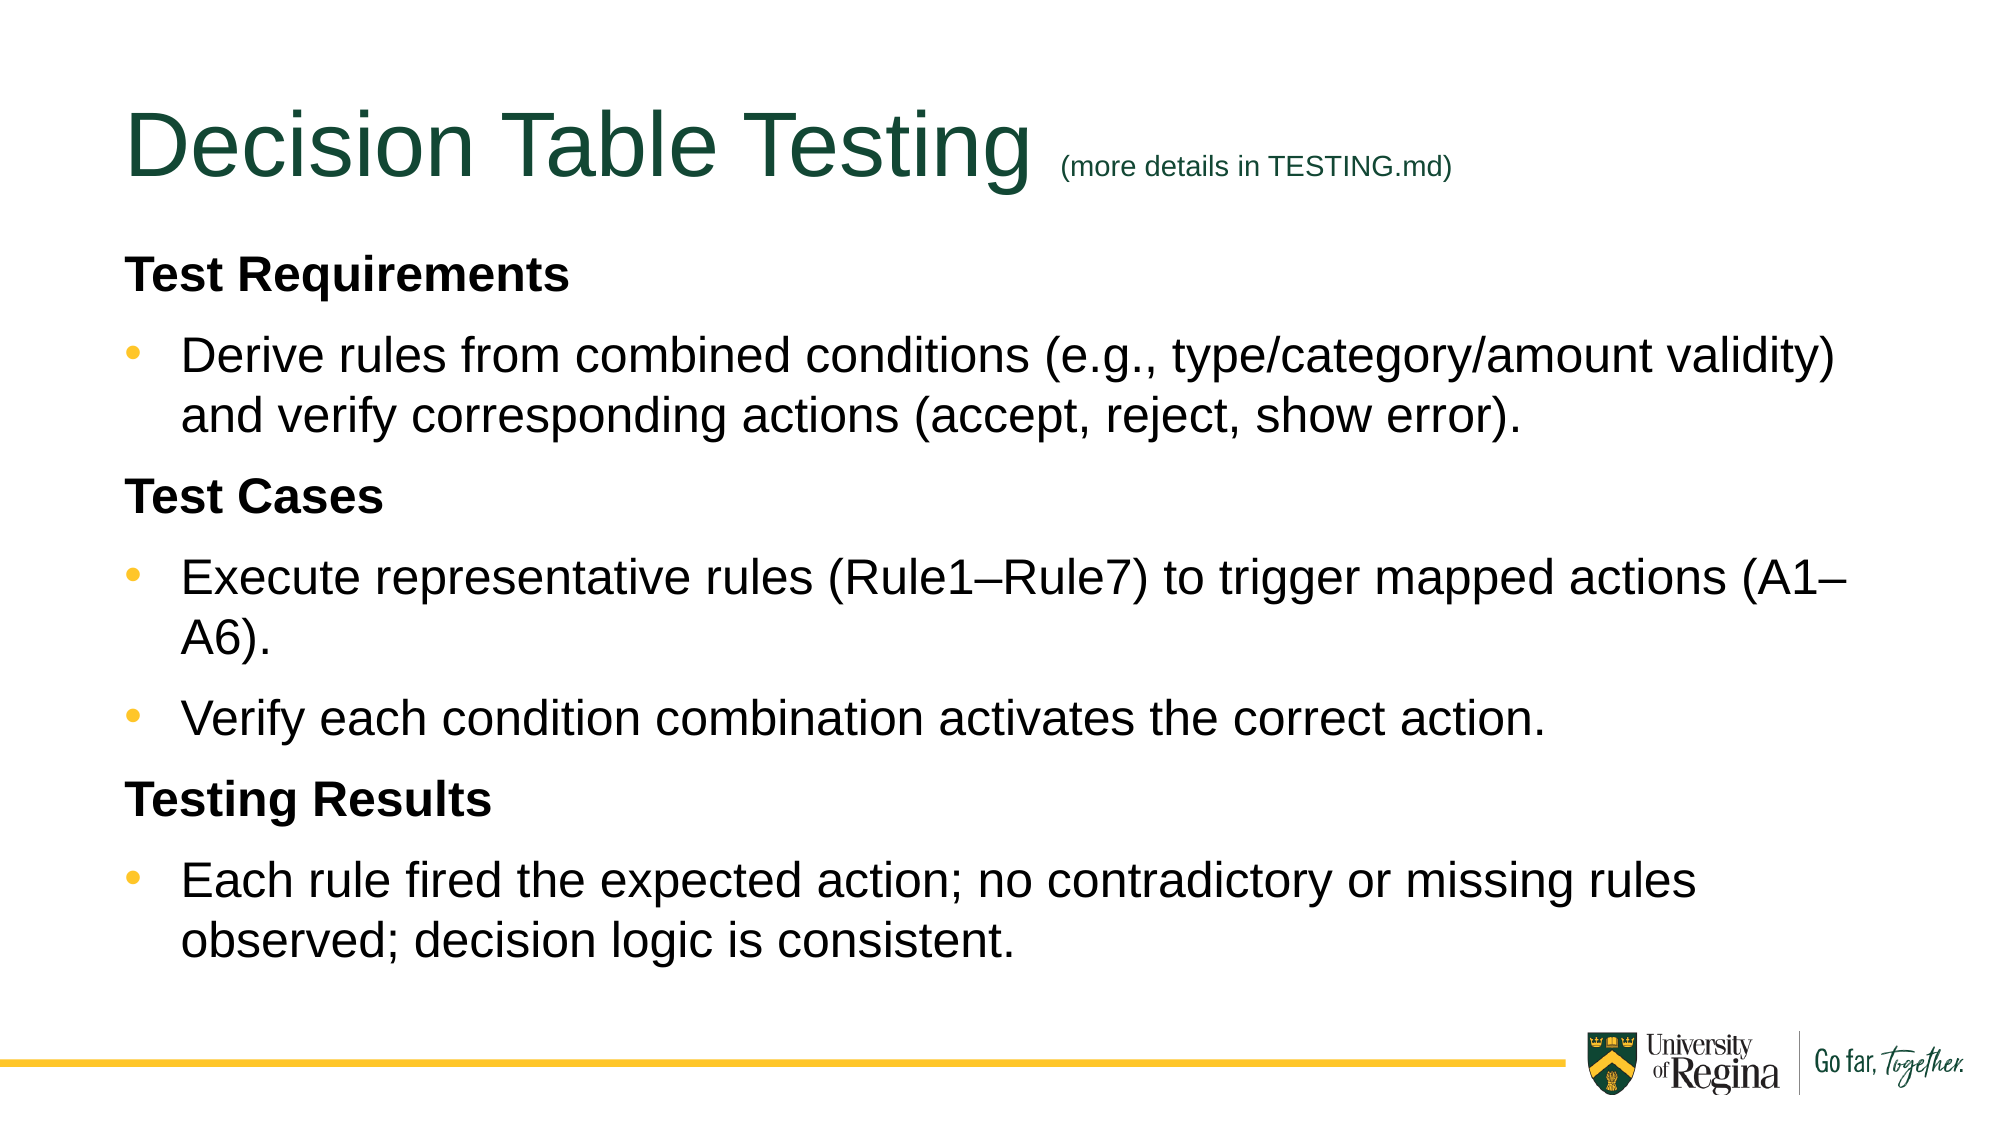

Decision Table Testing (more details in TESTING.md)
Test Requirements
Derive rules from combined conditions (e.g., type/category/amount validity) and verify corresponding actions (accept, reject, show error).
Test Cases
Execute representative rules (Rule1–Rule7) to trigger mapped actions (A1–A6).
Verify each condition combination activates the correct action.
Testing Results
Each rule fired the expected action; no contradictory or missing rules observed; decision logic is consistent.